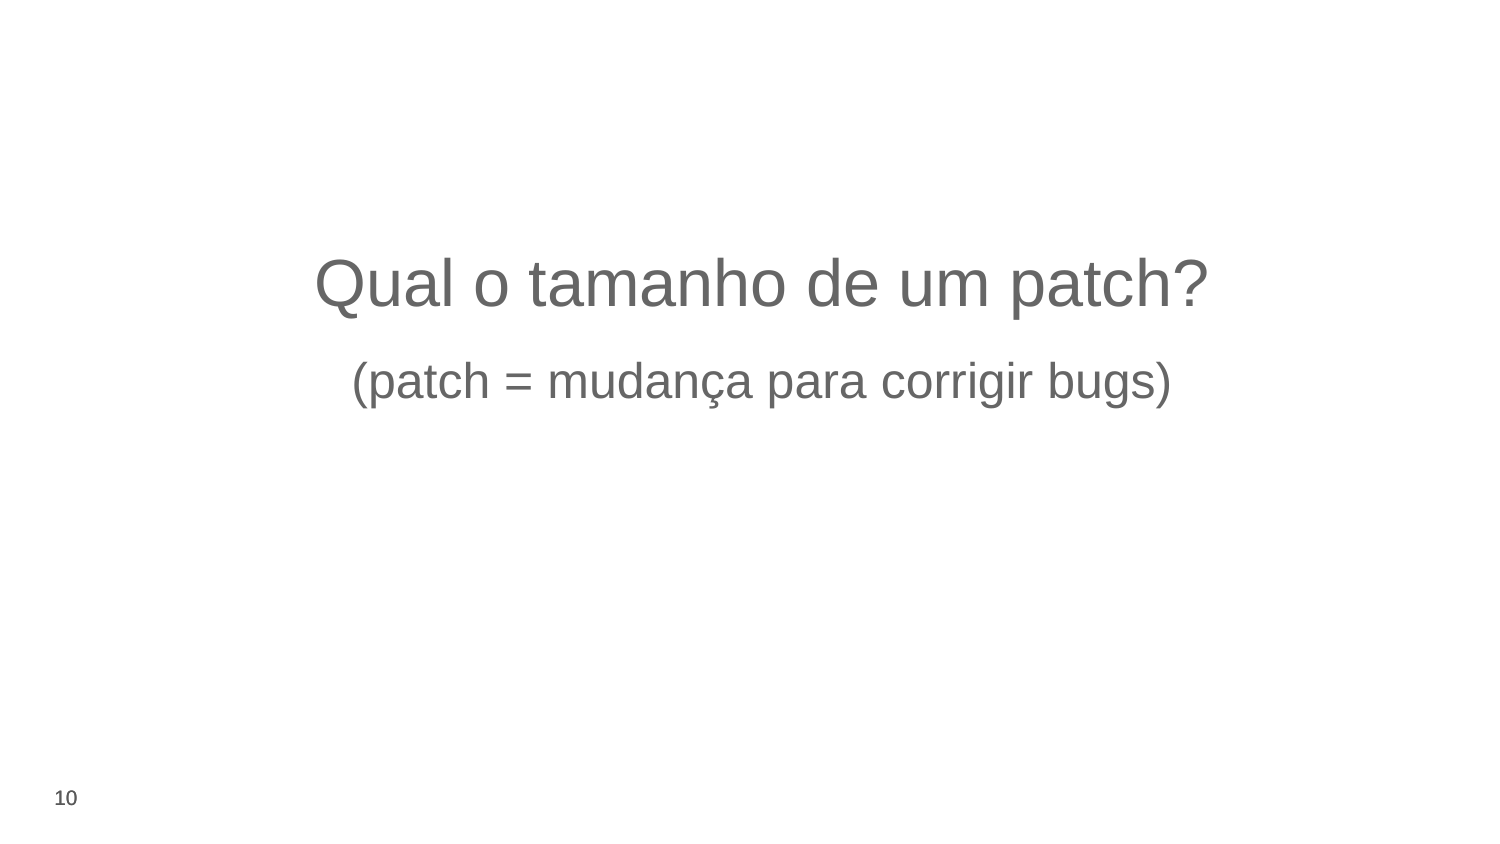

Qual o tamanho de um patch?
(patch = mudança para corrigir bugs)
10
10